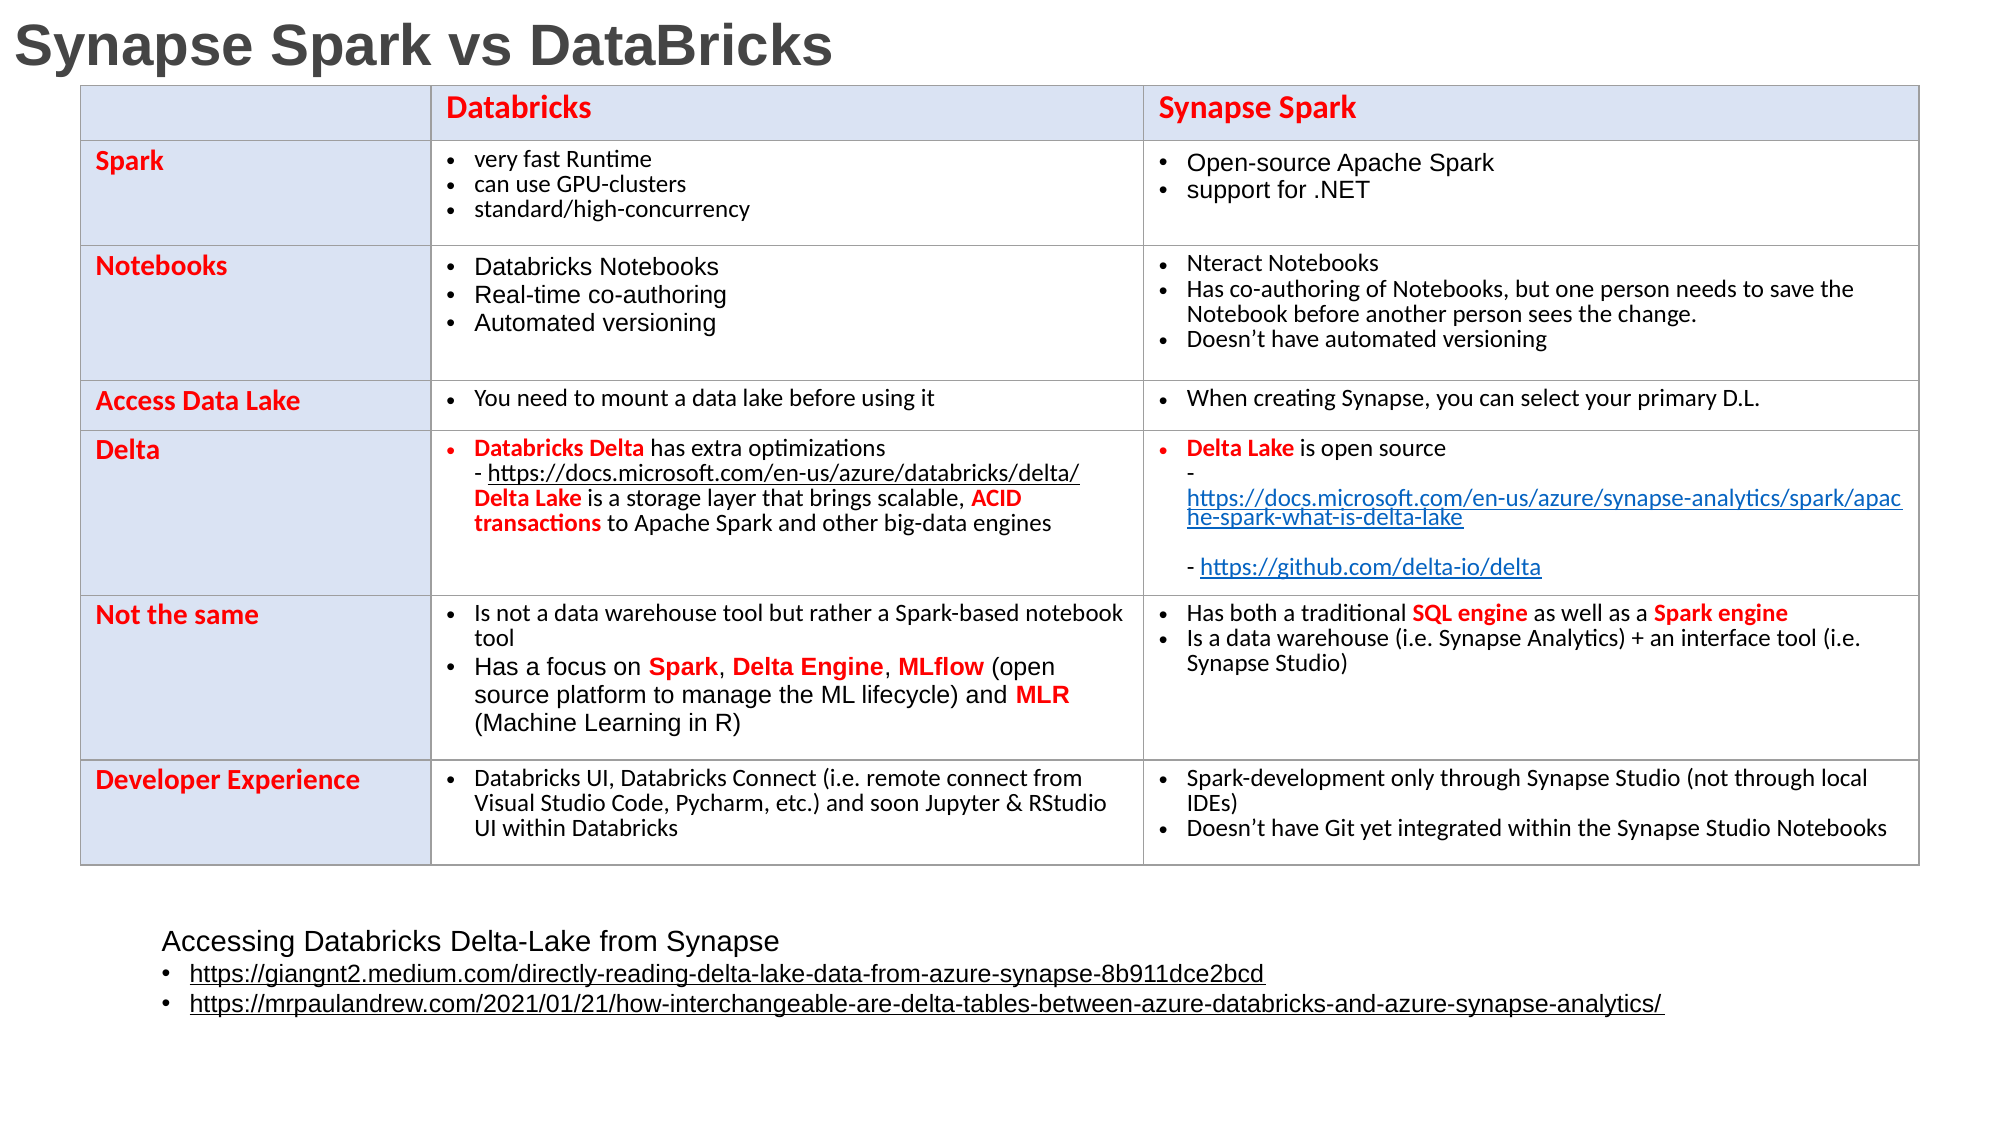

Synapse Spark vs DataBricks
|  | Databricks | Synapse Spark |
| --- | --- | --- |
| Spark | very fast Runtime can use GPU-clusters standard/high-concurrency | Open-source Apache Spark support for .NET |
| Notebooks | Databricks Notebooks Real-time co-authoring Automated versioning | Nteract Notebooks Has co-authoring of Notebooks, but one person needs to save the Notebook before another person sees the change. Doesn’t have automated versioning |
| Access Data Lake | You need to mount a data lake before using it | When creating Synapse, you can select your primary D.L. |
| Delta | Databricks Delta has extra optimizations - https://docs.microsoft.com/en-us/azure/databricks/delta/ Delta Lake is a storage layer that brings scalable, ACID transactions to Apache Spark and other big-data engines | Delta Lake is open source - https://docs.microsoft.com/en-us/azure/synapse-analytics/spark/apache-spark-what-is-delta-lake - https://github.com/delta-io/delta |
| Not the same | Is not a data warehouse tool but rather a Spark-based notebook tool Has a focus on Spark, Delta Engine, MLflow (open source platform to manage the ML lifecycle) and MLR (Machine Learning in R) | Has both a traditional SQL engine as well as a Spark engine Is a data warehouse (i.e. Synapse Analytics) + an interface tool (i.e. Synapse Studio) |
| Developer Experience | Databricks UI, Databricks Connect (i.e. remote connect from Visual Studio Code, Pycharm, etc.) and soon Jupyter & RStudio UI within Databricks | Spark-development only through Synapse Studio (not through local IDEs) Doesn’t have Git yet integrated within the Synapse Studio Notebooks |
Accessing Databricks Delta-Lake from Synapse
https://giangnt2.medium.com/directly-reading-delta-lake-data-from-azure-synapse-8b911dce2bcd
https://mrpaulandrew.com/2021/01/21/how-interchangeable-are-delta-tables-between-azure-databricks-and-azure-synapse-analytics/